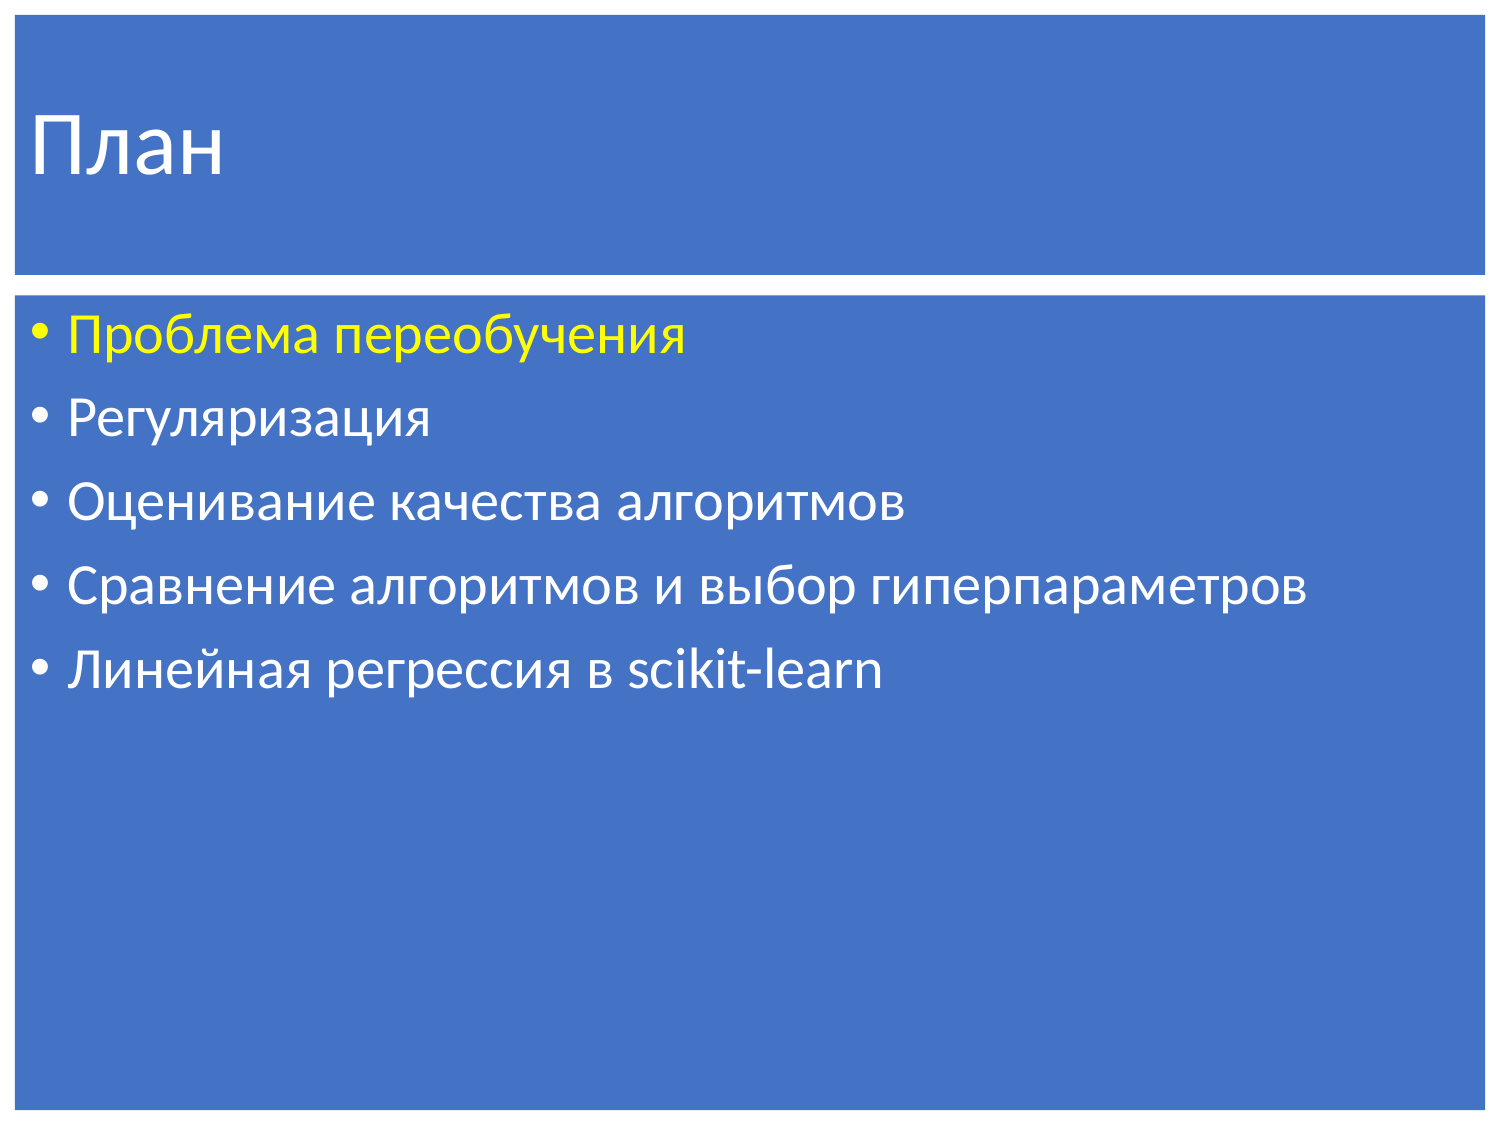

# План
Проблема переобучения
Регуляризация
Оценивание качества алгоритмов
Сравнение алгоритмов и выбор гиперпараметров
Линейная регрессия в scikit-learn